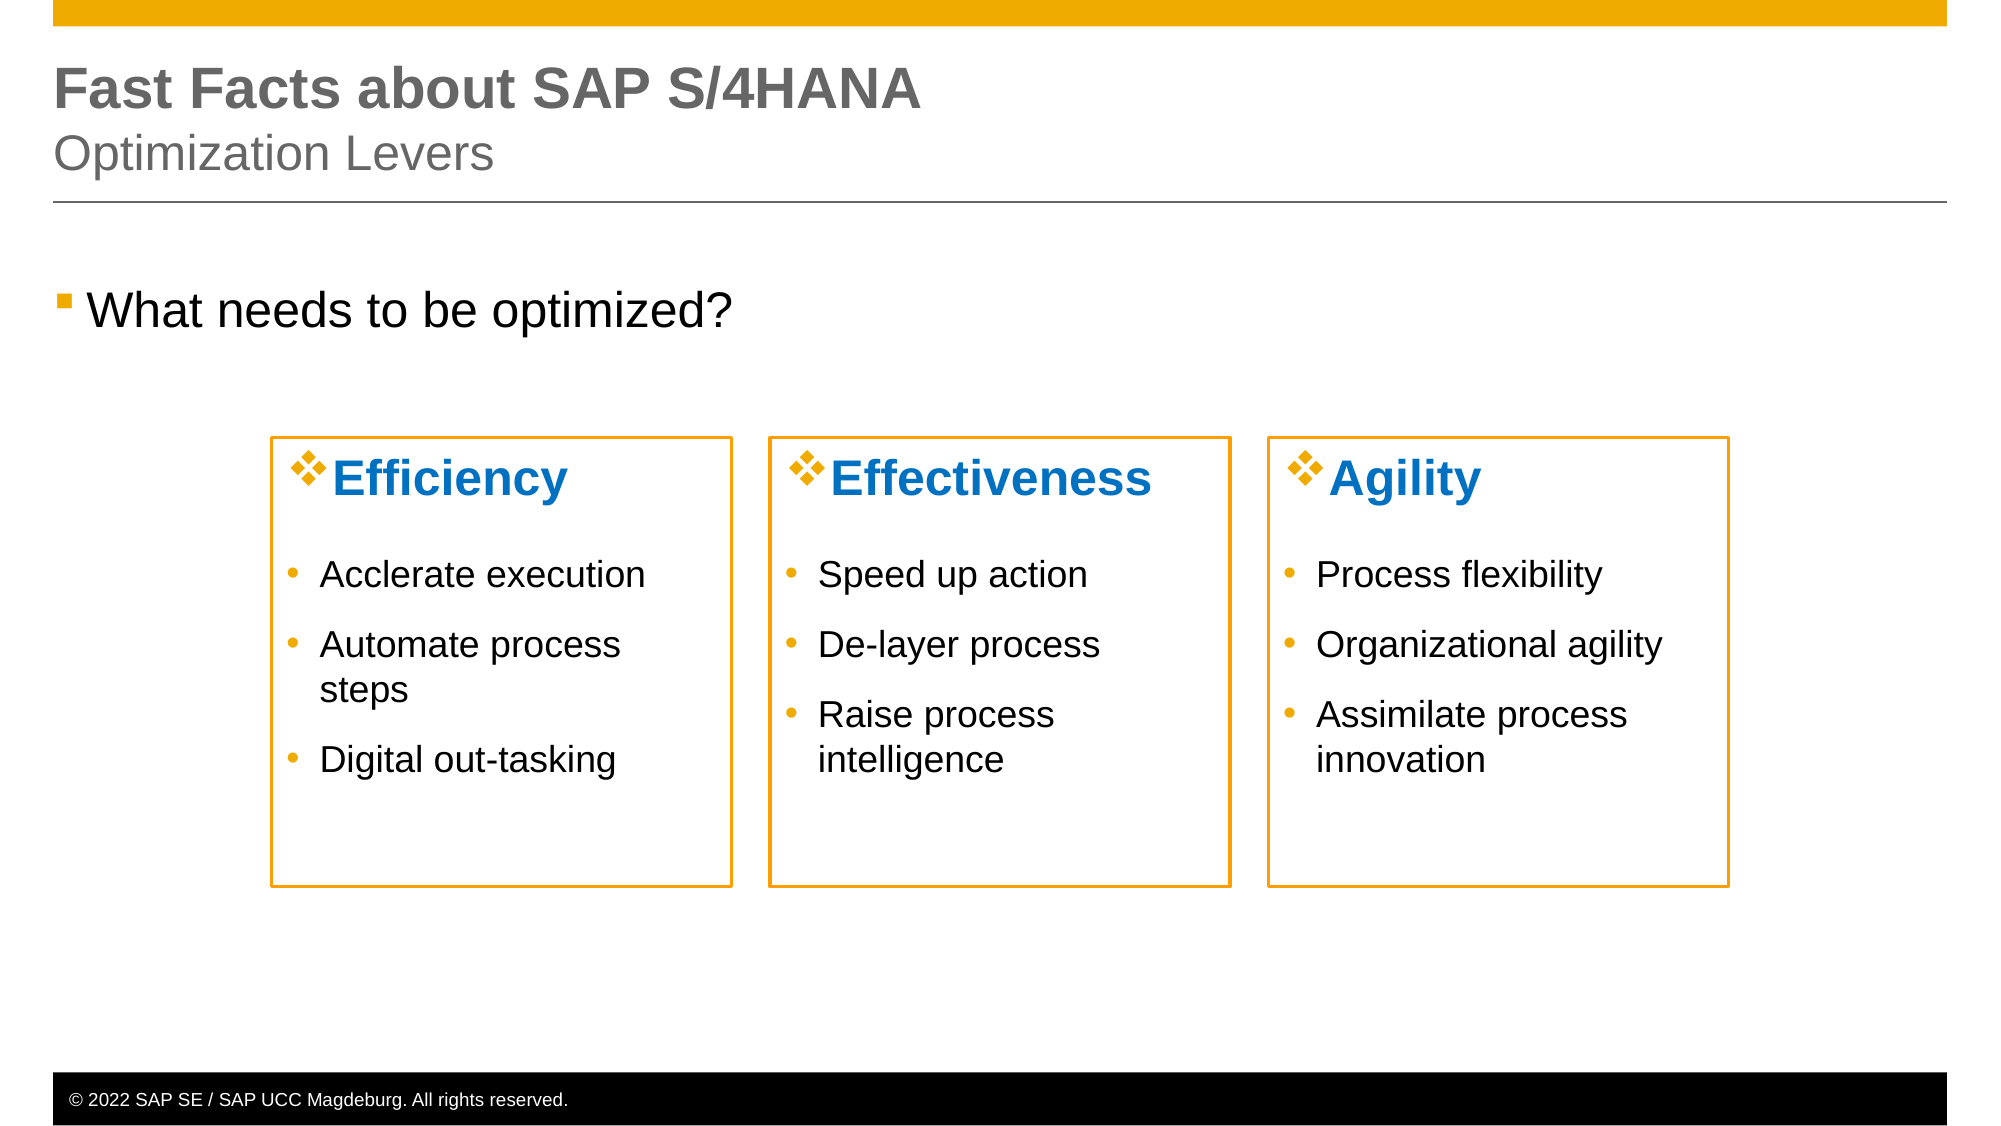

# Fast Facts about SAP S/4HANA Optimization Levers
What needs to be optimized?

Efficiency

Acclerate execution
Automate process steps
Digital out-tasking

Effectiveness

Speed up action
De-layer process
Raise process intelligence

Agility

Process flexibility
Organizational agility
Assimilate process innovation